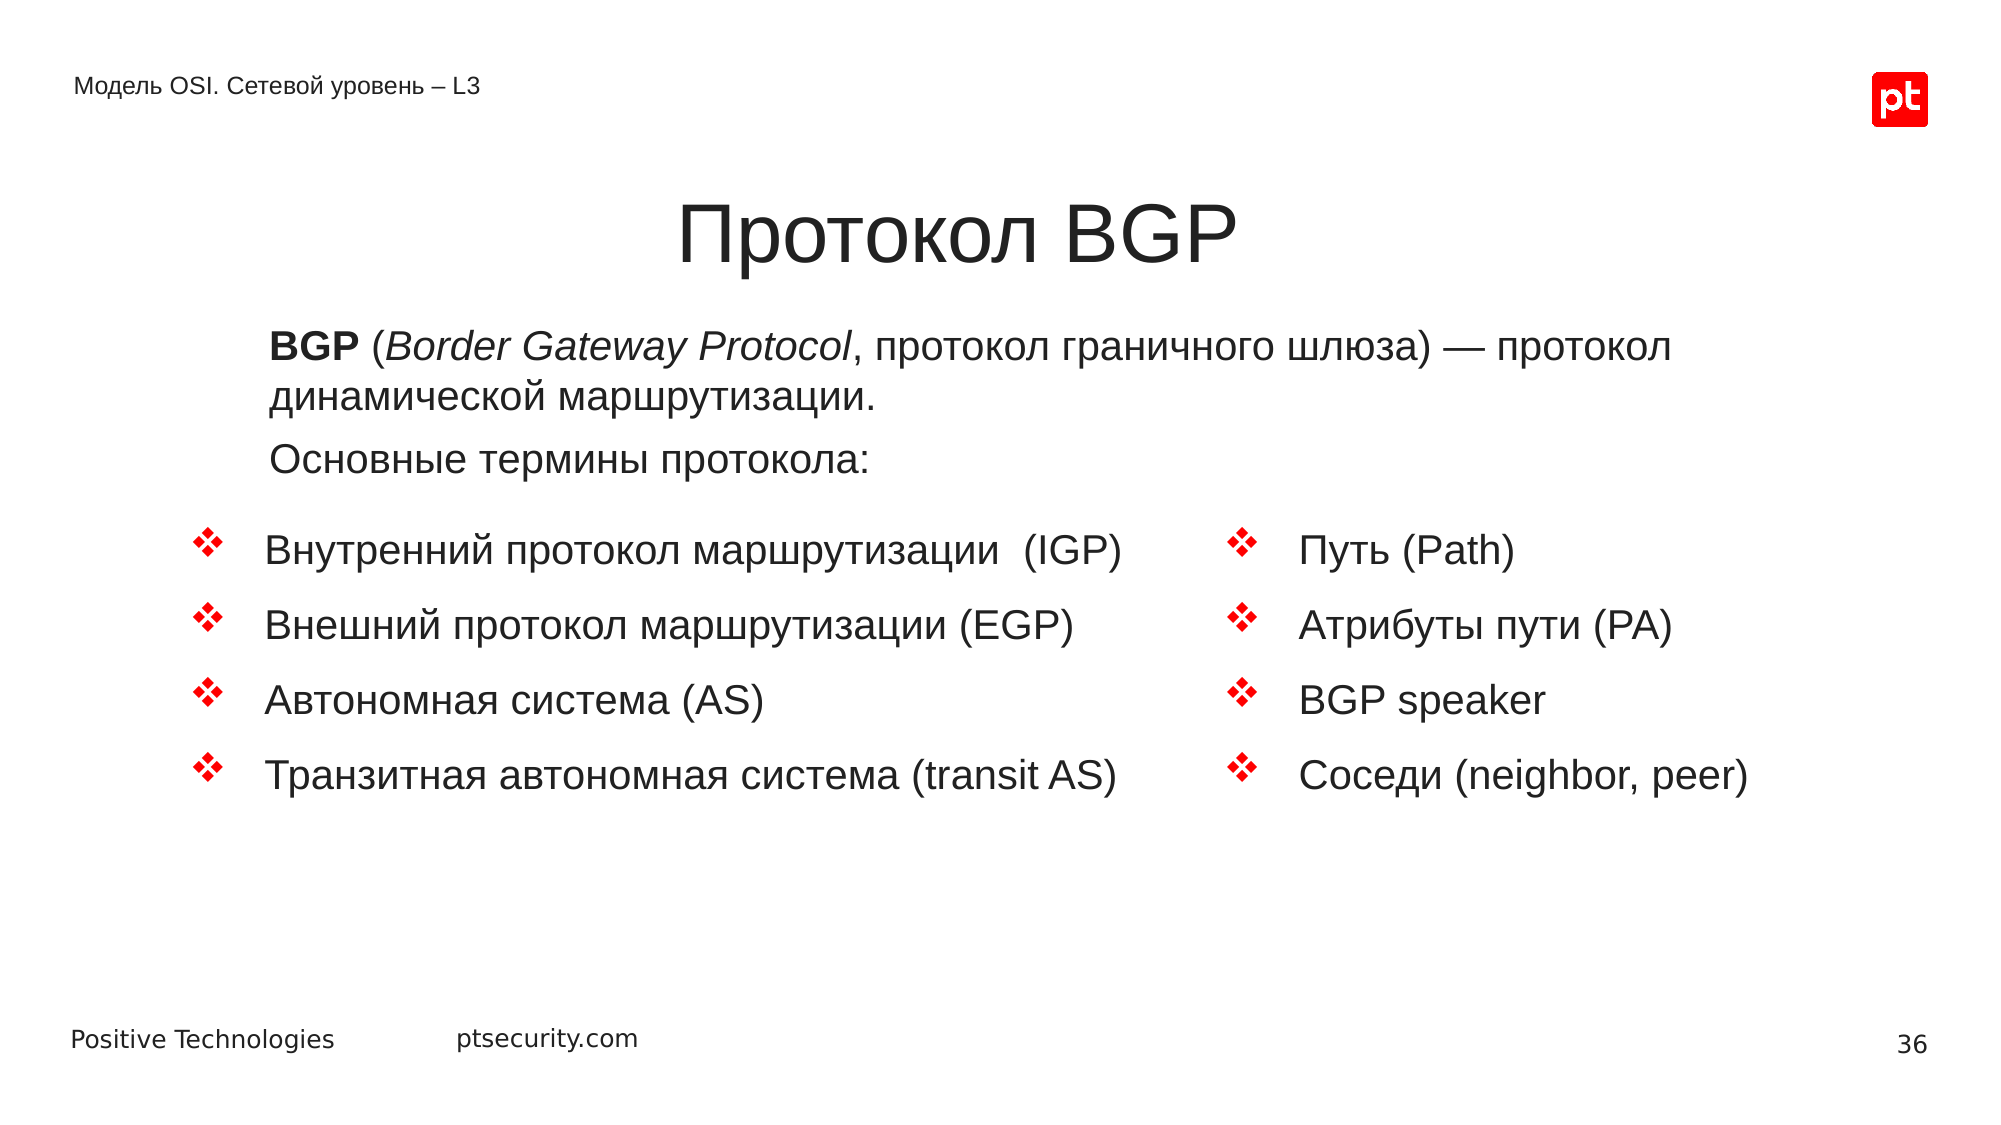

Модель OSI. Сетевой уровень – L3
# Протокол BGP
BGP (Border Gateway Protocol, протокол граничного шлюза) — протокол динамической маршрутизации.
Основные термины протокола:
Внутренний протокол маршрутизации  (IGP)
Внешний протокол маршрутизации (EGP)
Автономная система (AS)
Транзитная автономная система (transit AS)

Путь (Path)
Атрибуты пути (PA)
BGP speaker
Соседи (neighbor, peer)
36